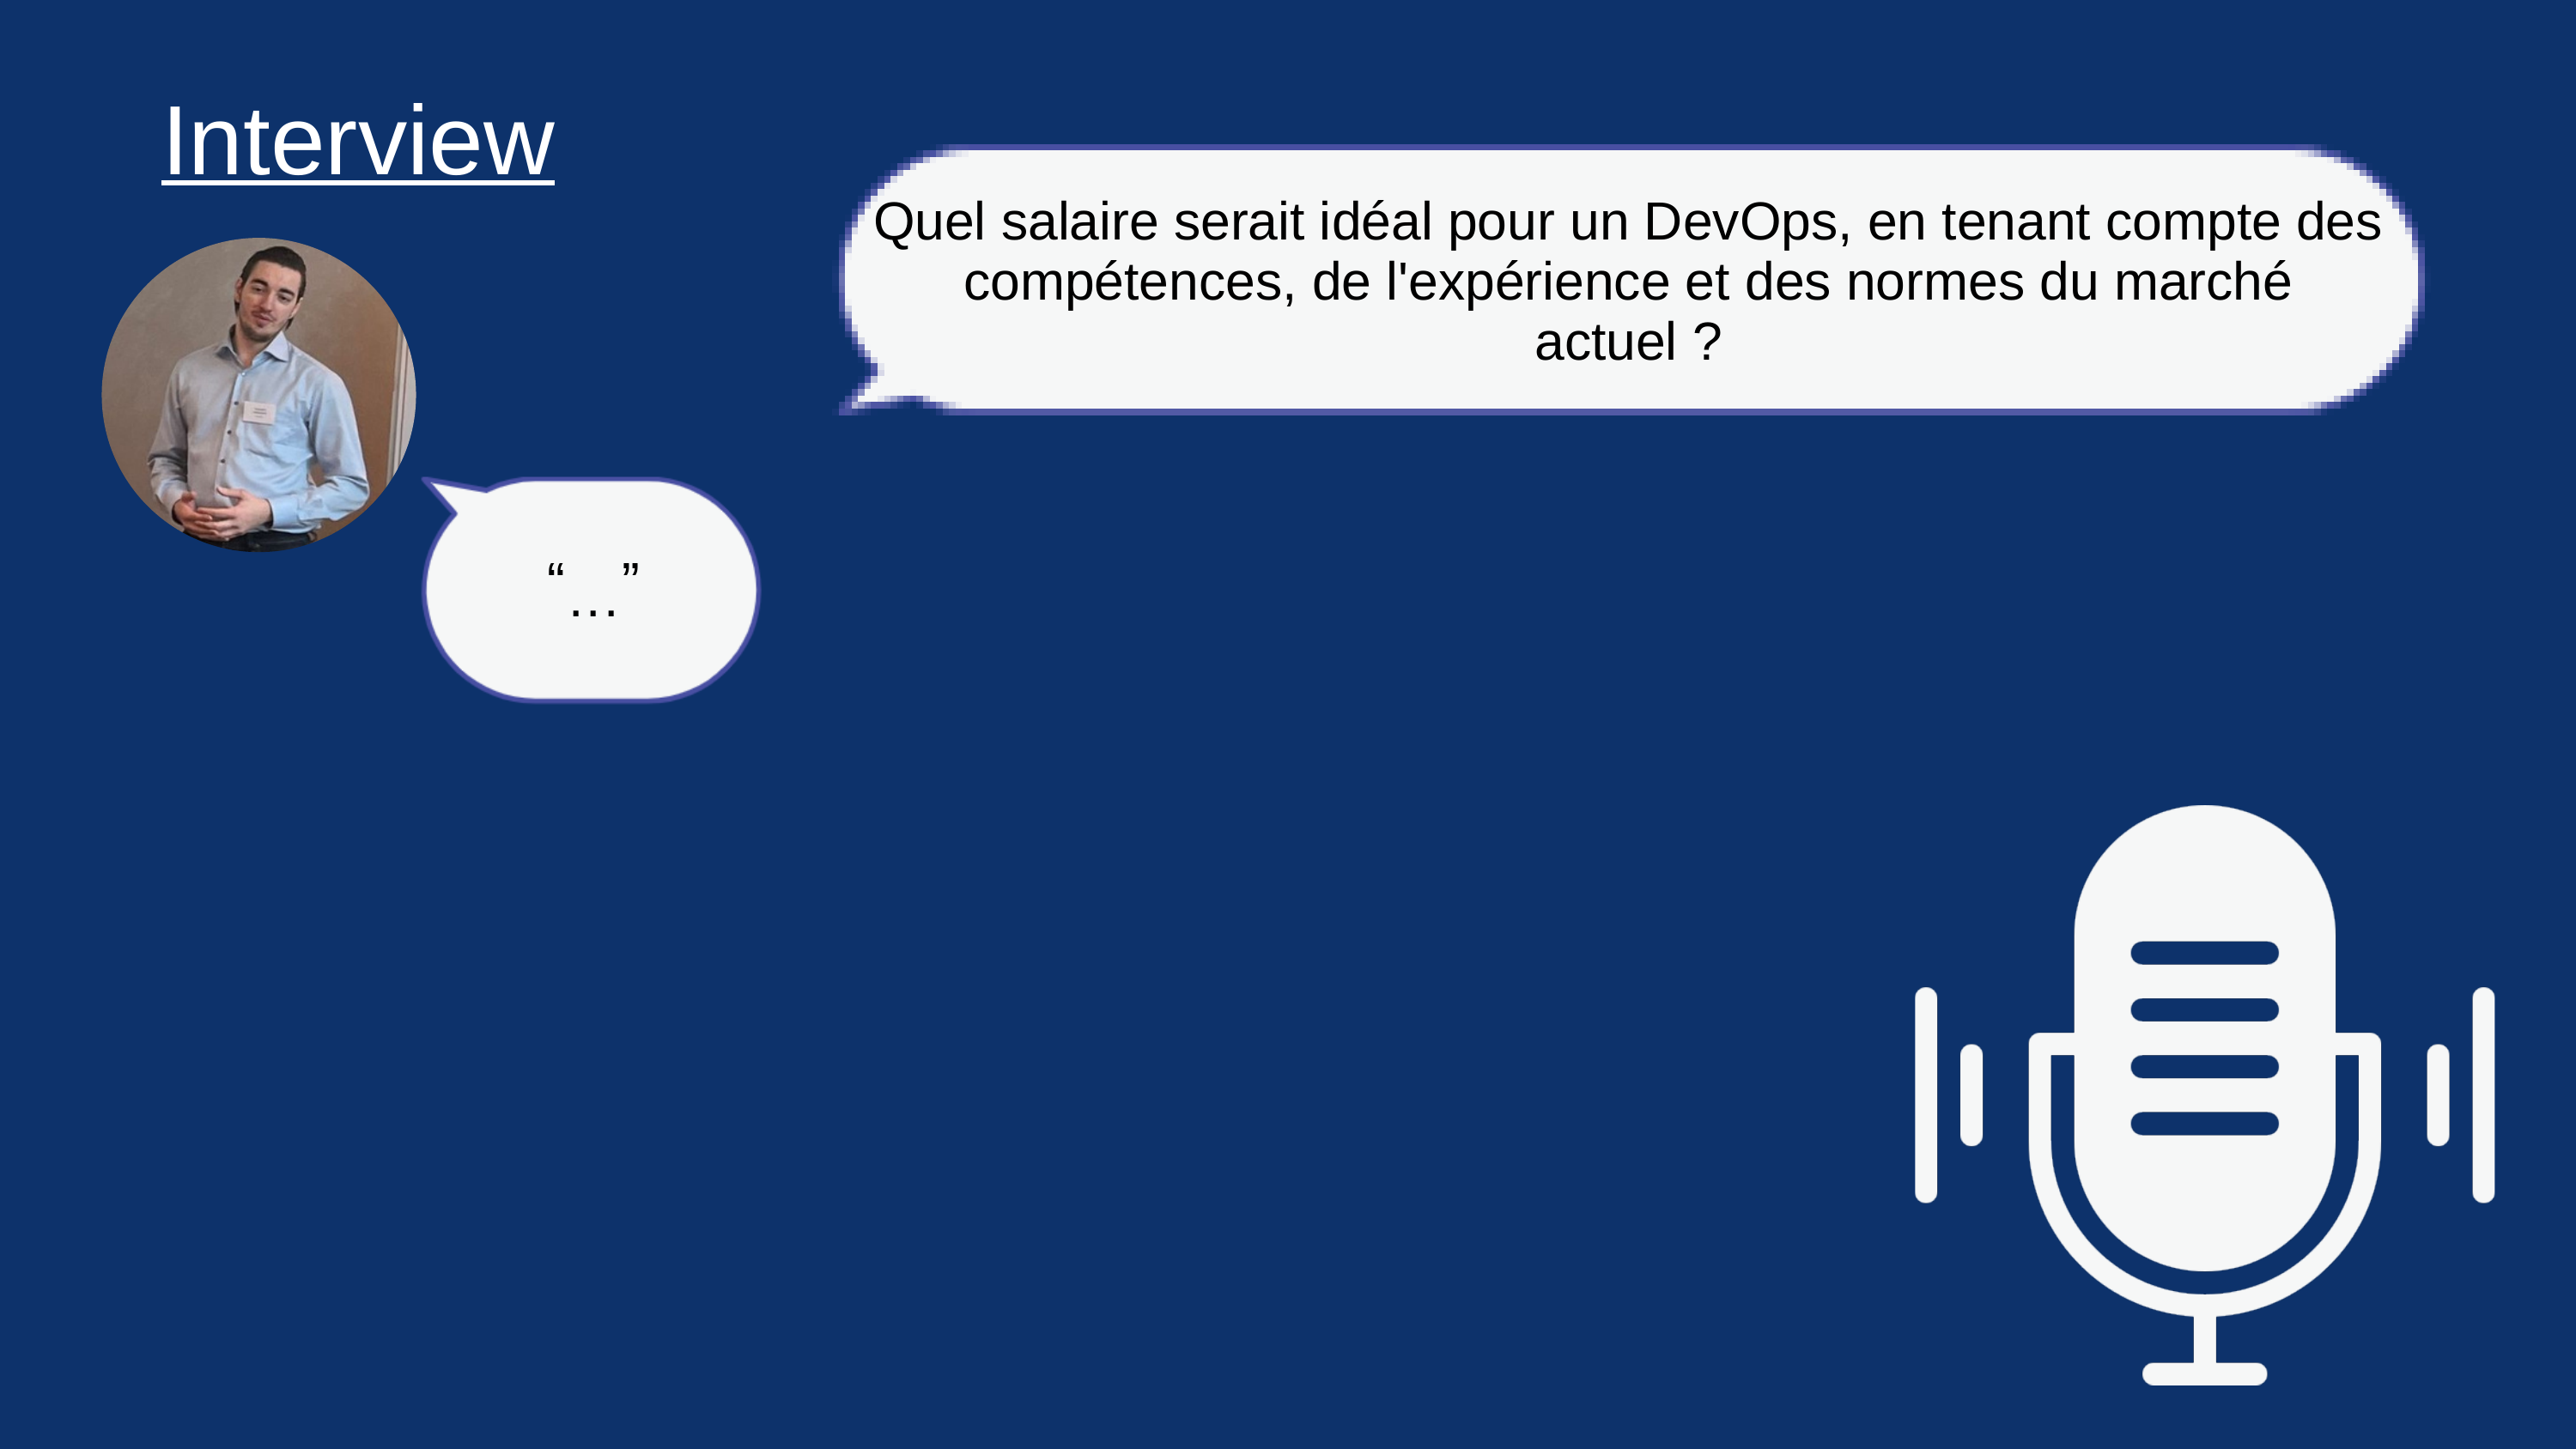

Interview

“  ”
...

Quel salaire serait idéal pour un DevOps, en tenant compte des compétences, de l'expérience et des normes du marché actuel ?